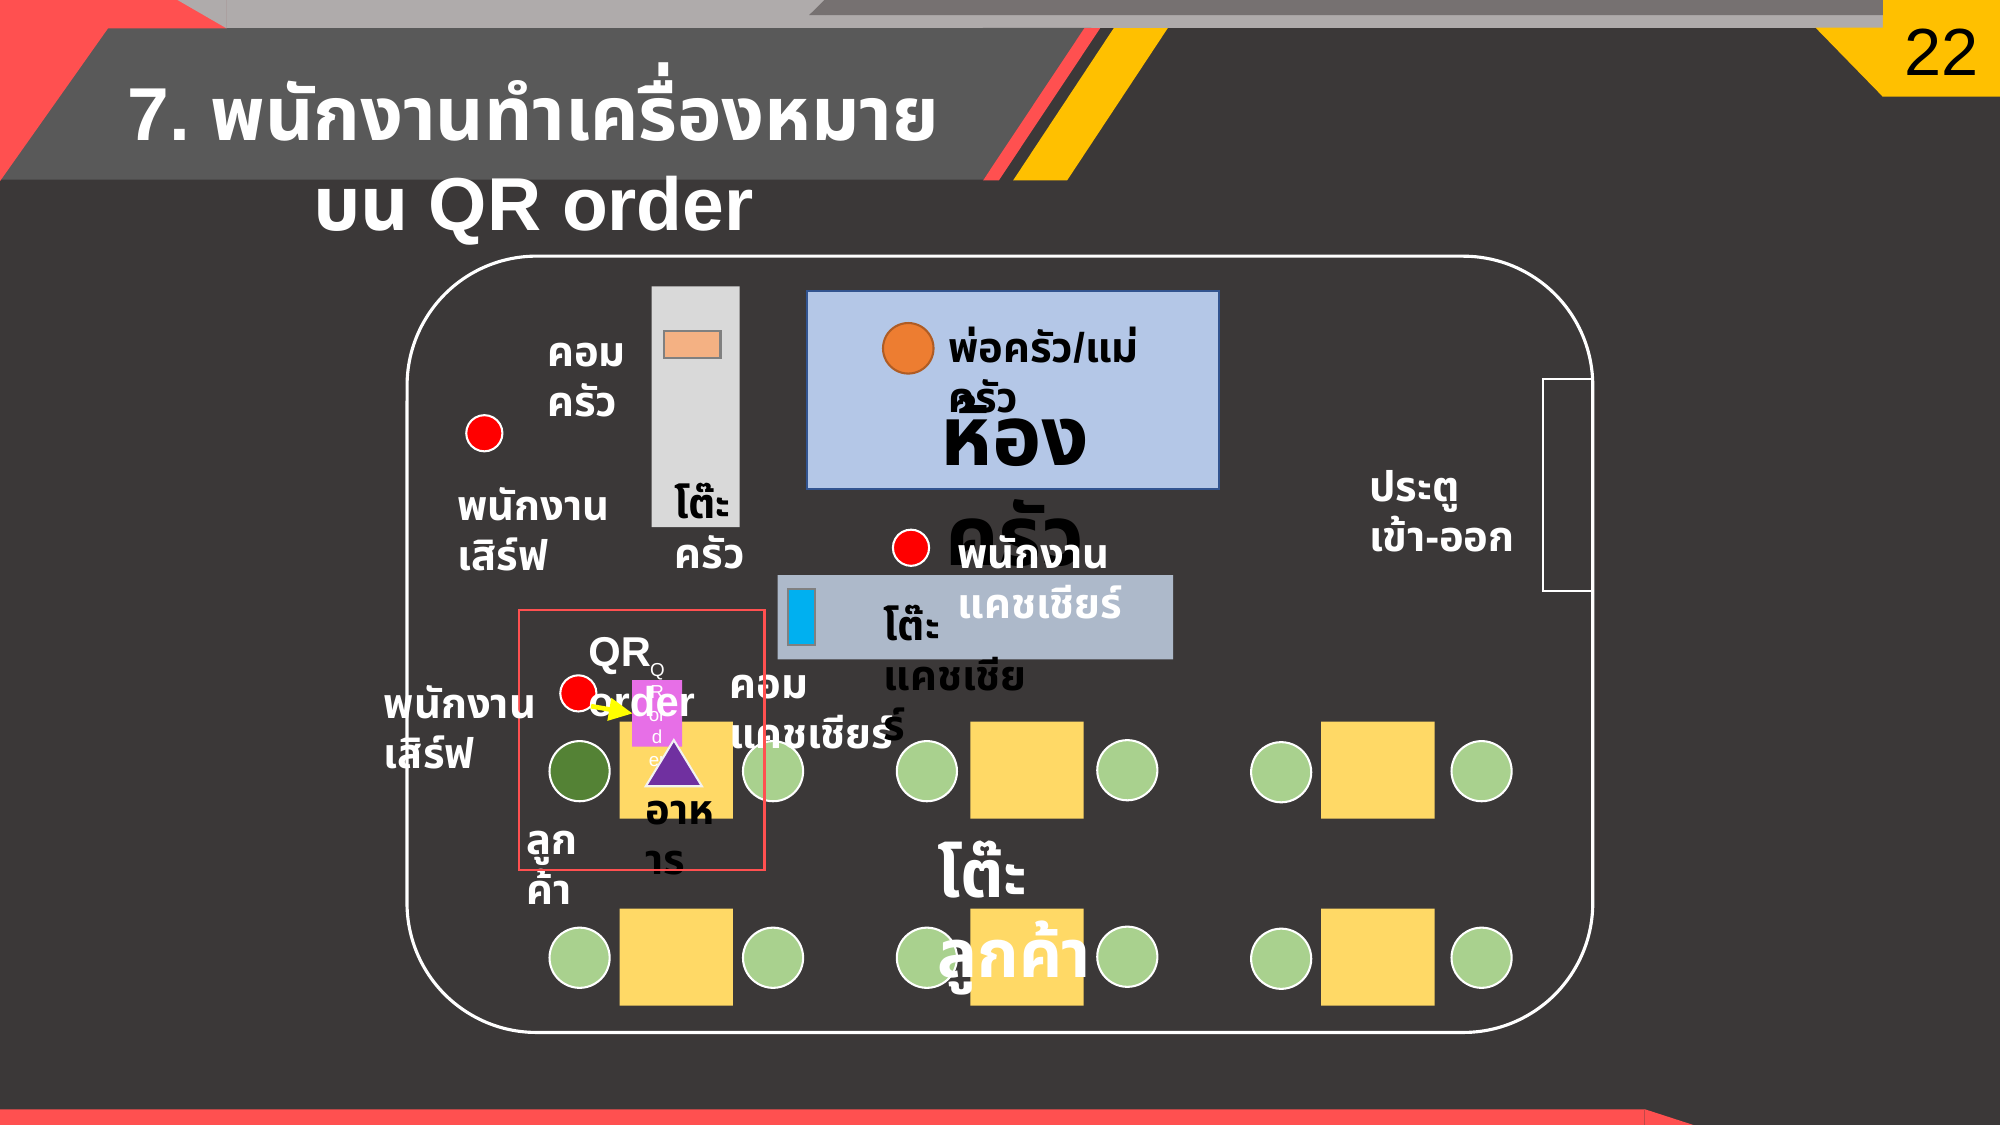

22

7. พนักงานทำเครื่องหมายบน QR order

คอมครัว
ห้องครัว

ประตูเข้า-ออก
โต๊ะครัว
พนักงานเสิร์ฟ
พนักงานแคชเชียร์

โต๊ะแคชเชียร์
QR order
คอมแคชเชียร์

QR order

ลูกค้า
โต๊ะลูกค้า

พ่อครัว/แม่ครัว

พนักงานเสิร์ฟ

อาหาร